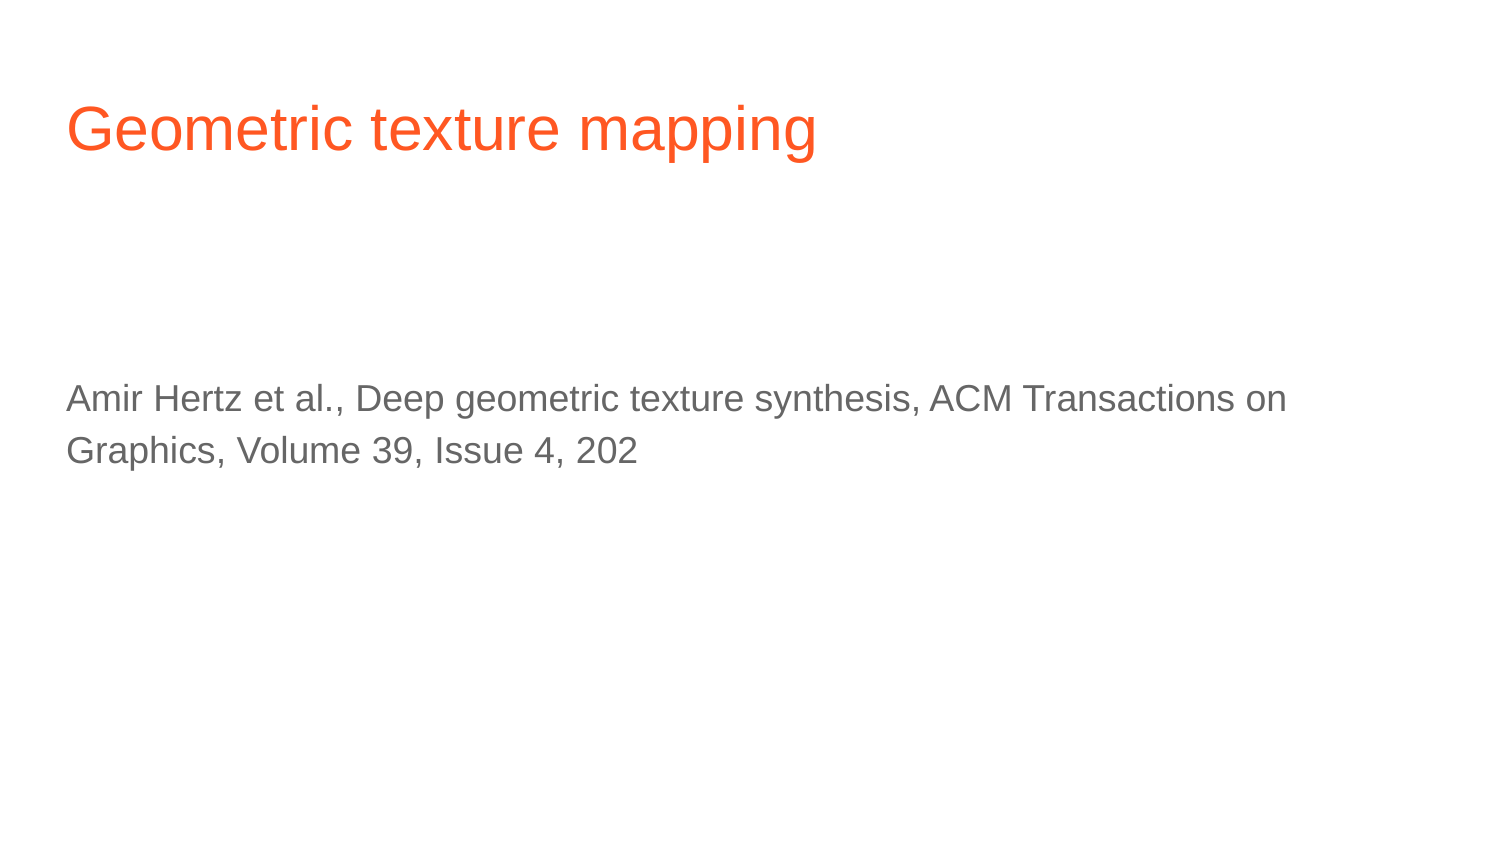

# Geometric texture mapping

Amir Hertz et al., Deep geometric texture synthesis, ACM Transactions on Graphics, Volume 39, Issue 4, 202